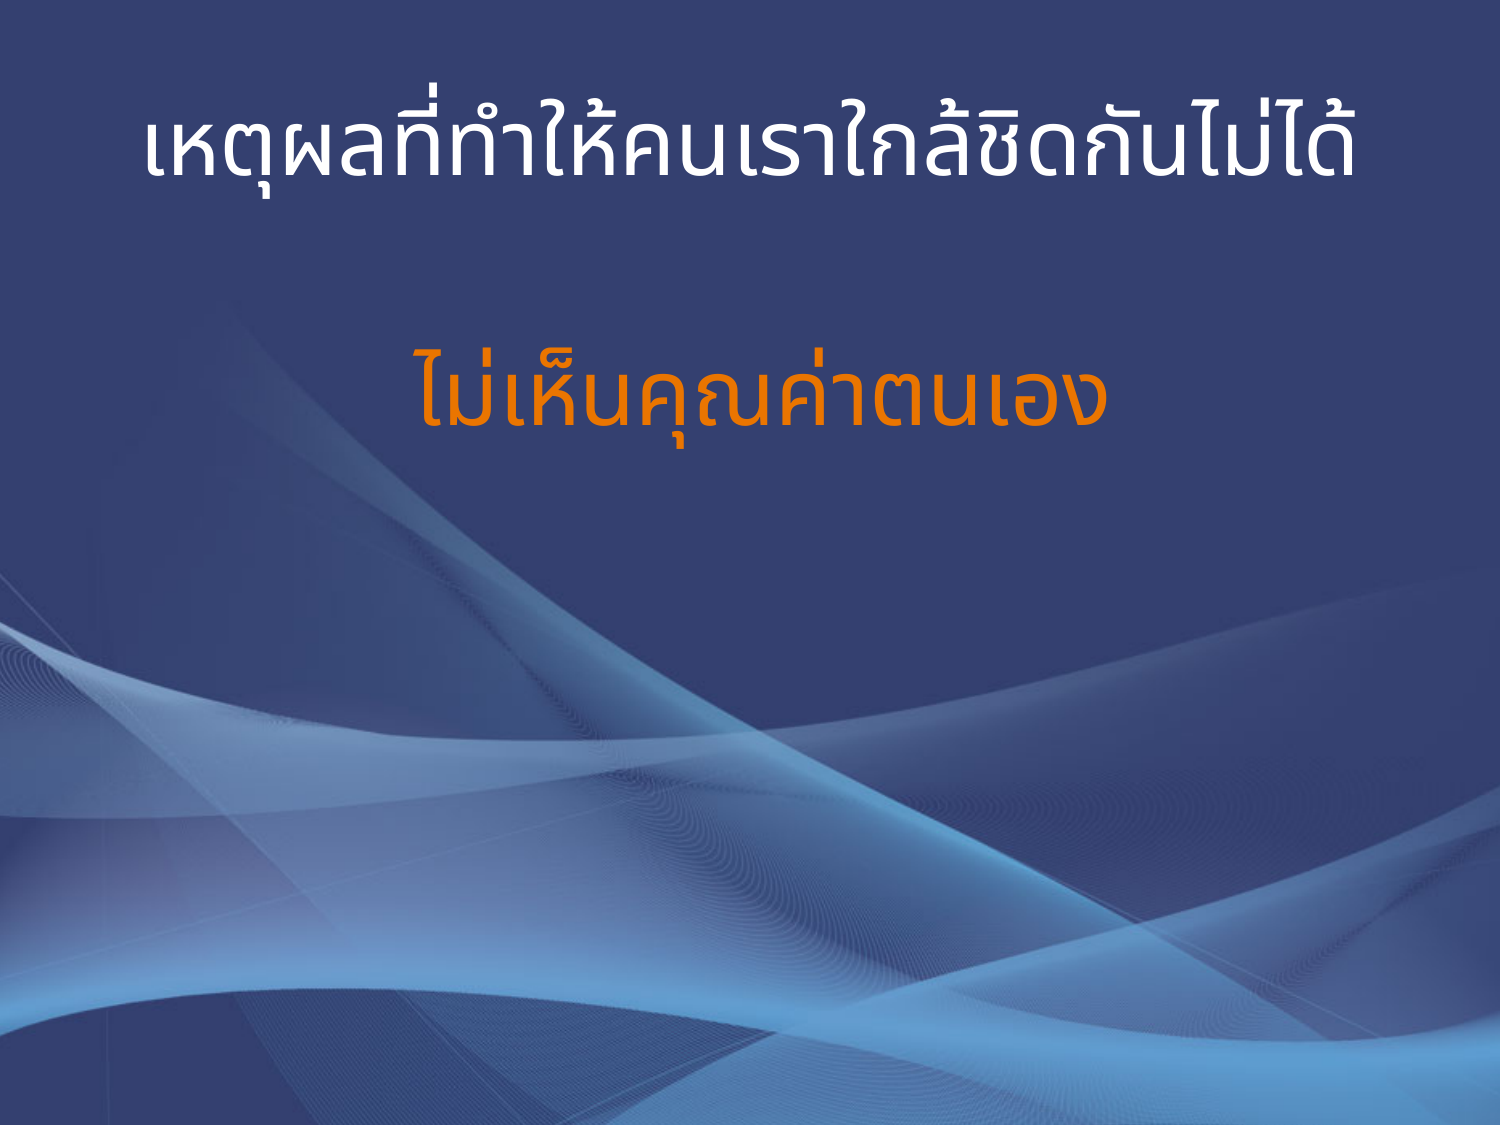

เหตุผลที่ทำให้คนเราใกล้ชิดกันไม่ได้
# ไม่เห็นคุณค่าตนเอง